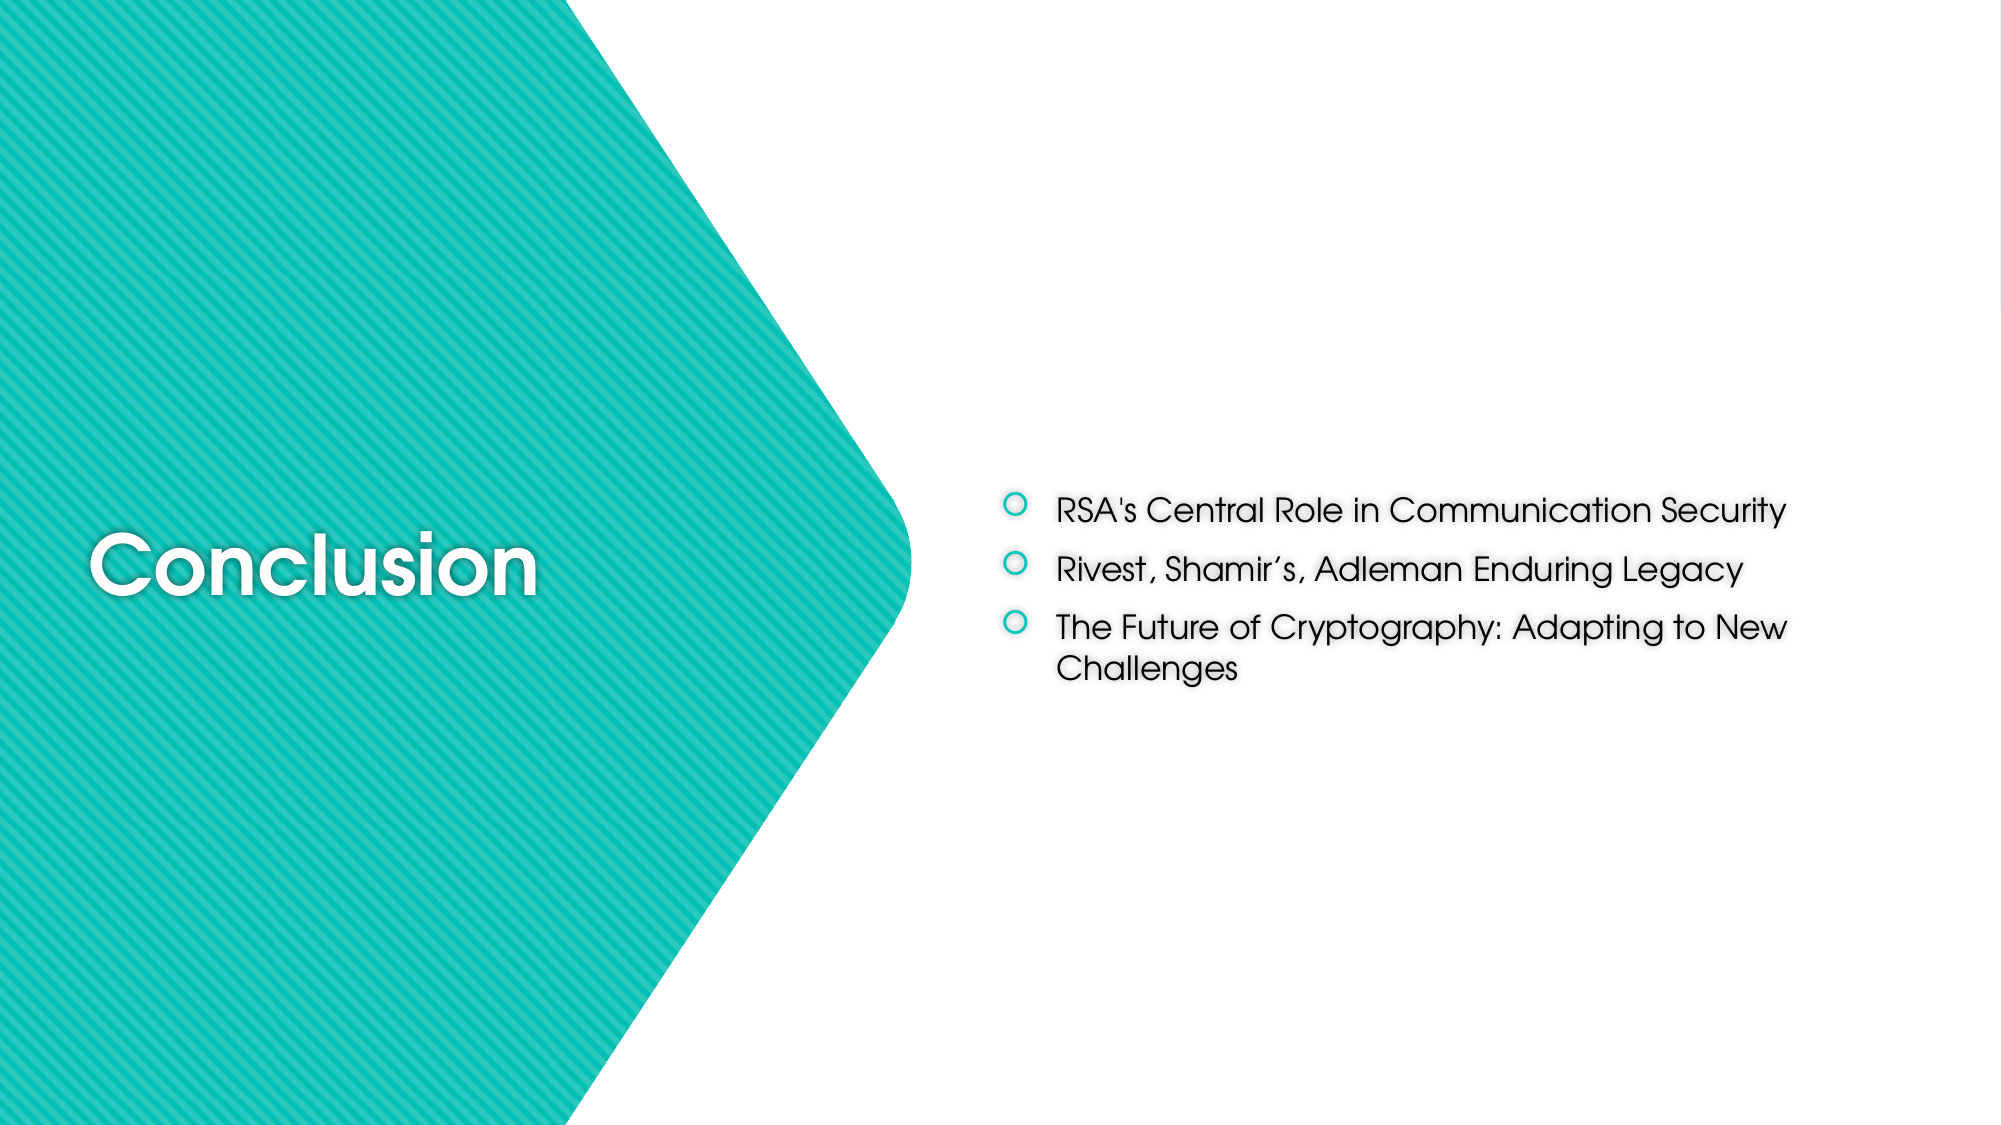

RSA's Central Role in Communication Security
Rivest, Shamir’s, Adleman Enduring Legacy
The Future of Cryptography: Adapting to New Challenges

# Conclusion